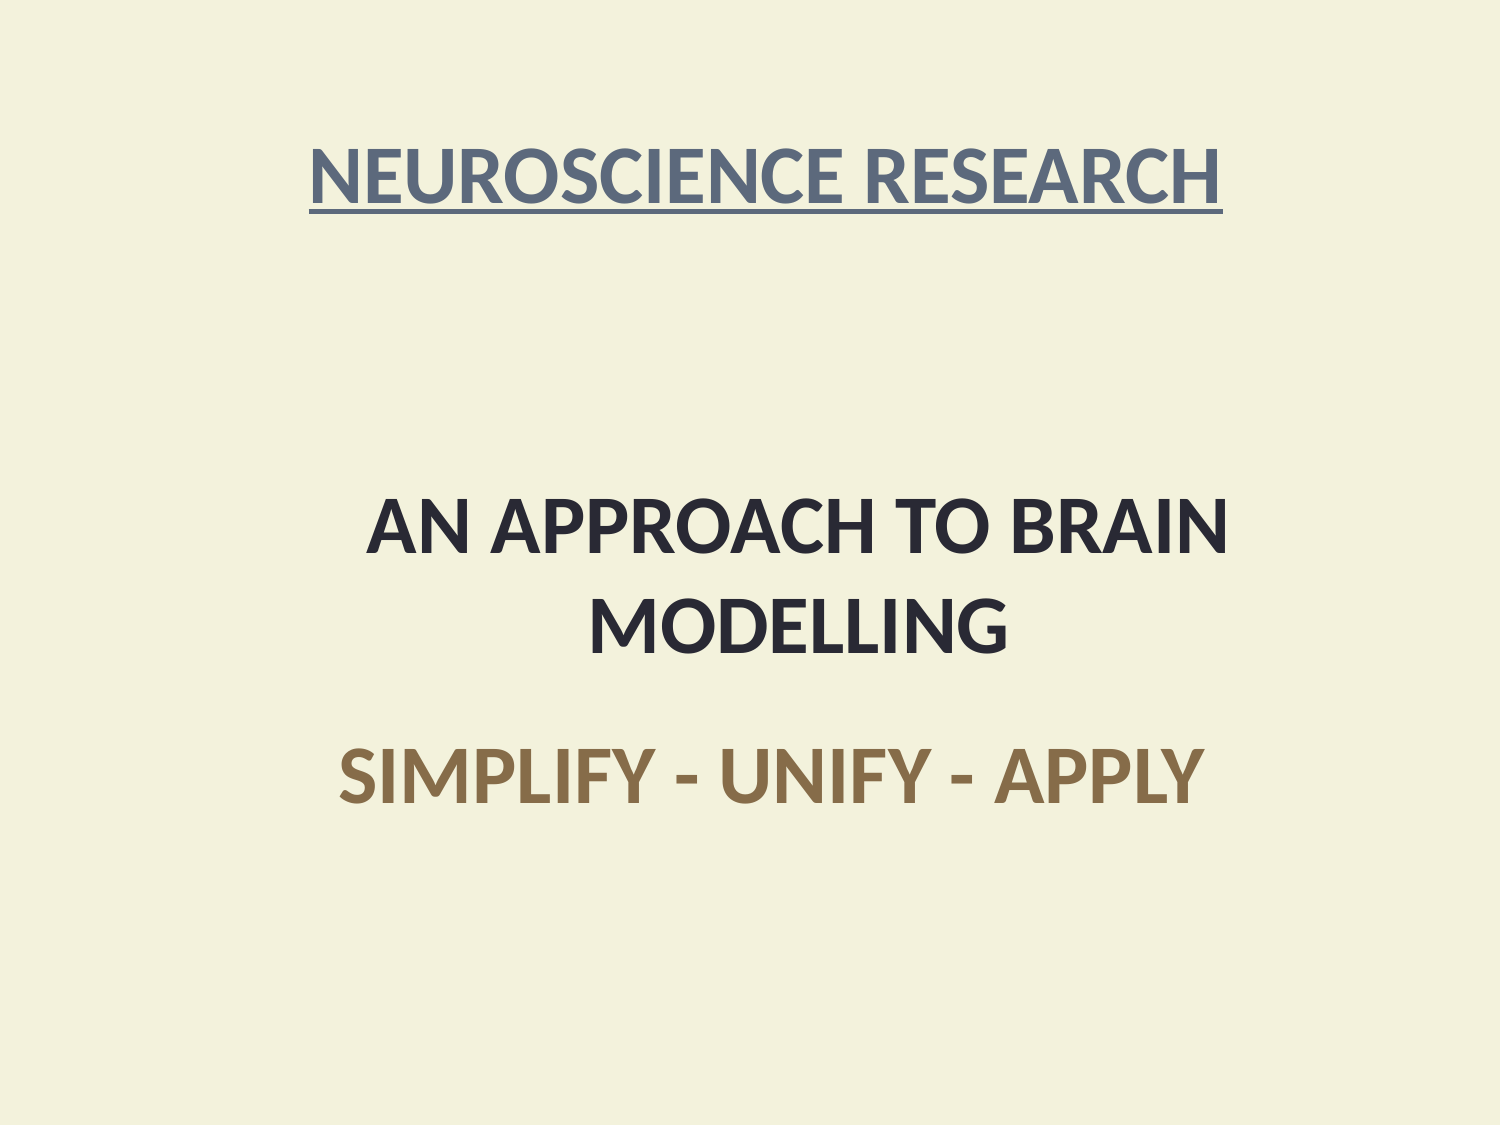

NEUROSCIENCE RESEARCH

# AN APPROACH TO BRAIN modelLiNG
SIMPLIFY - UNIFY - APPLY